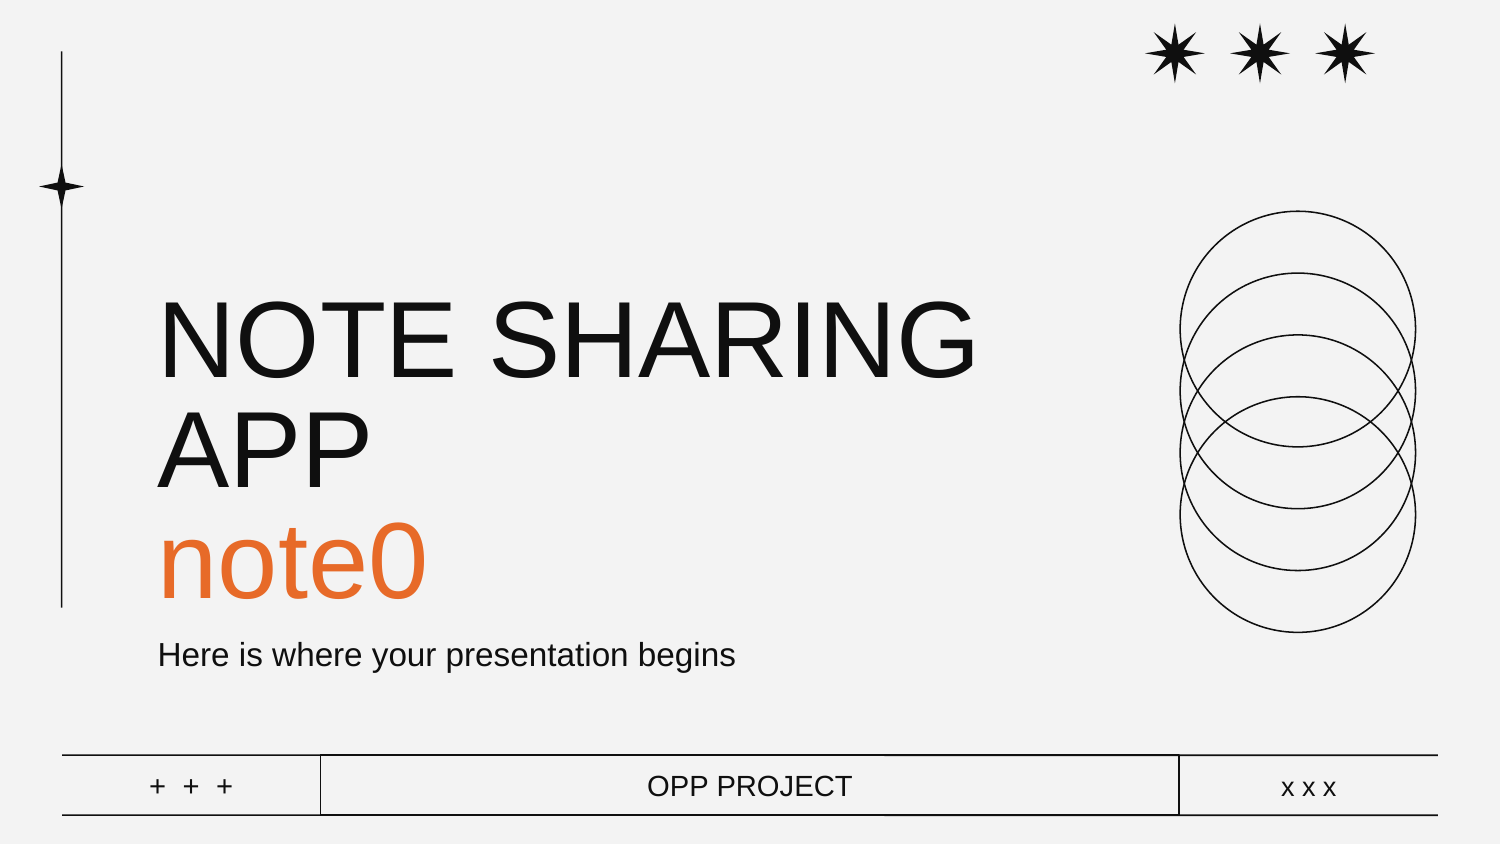

# NOTE SHARING APP note0

Here is where your presentation begins
OPP PROJECT